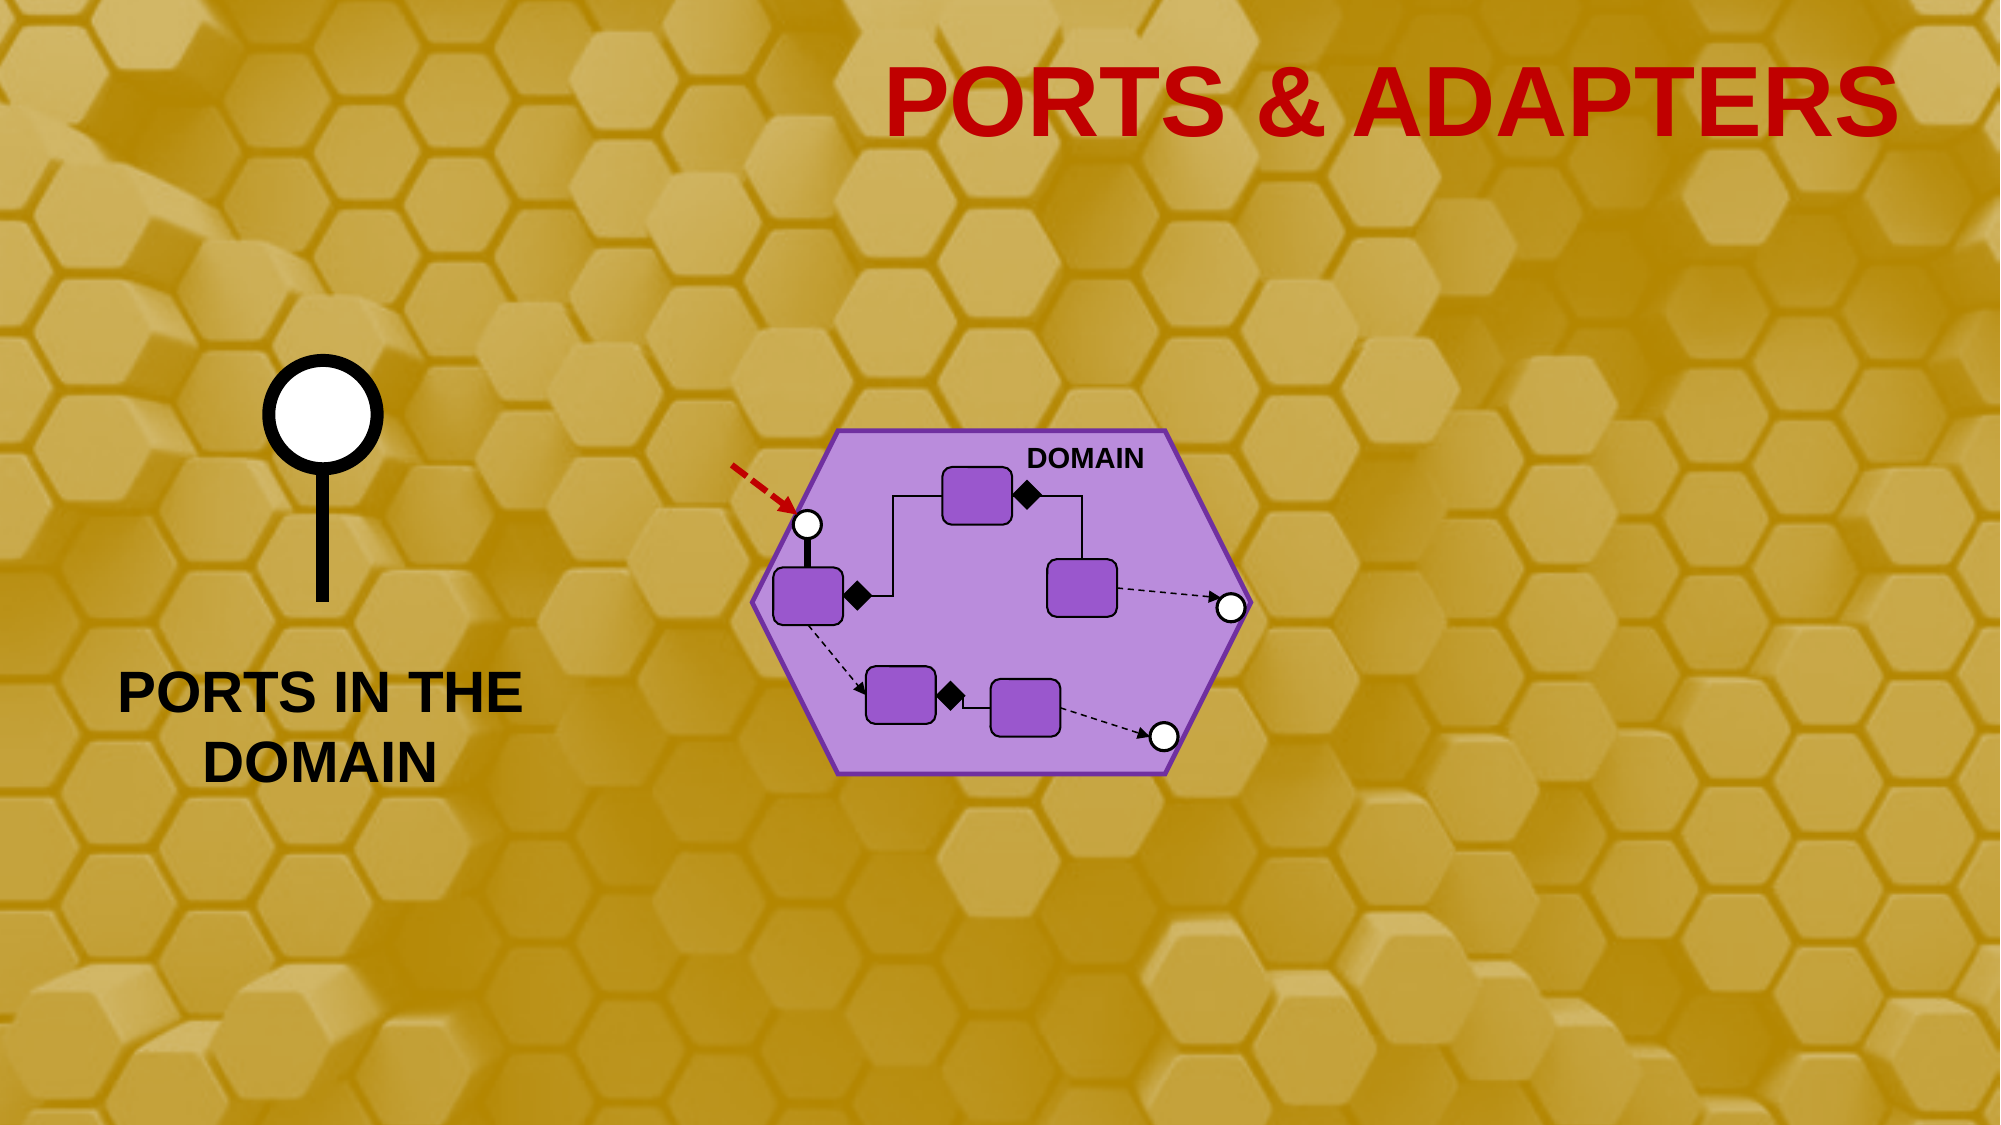

Ports & Adapters

Domain

Ports in the domain